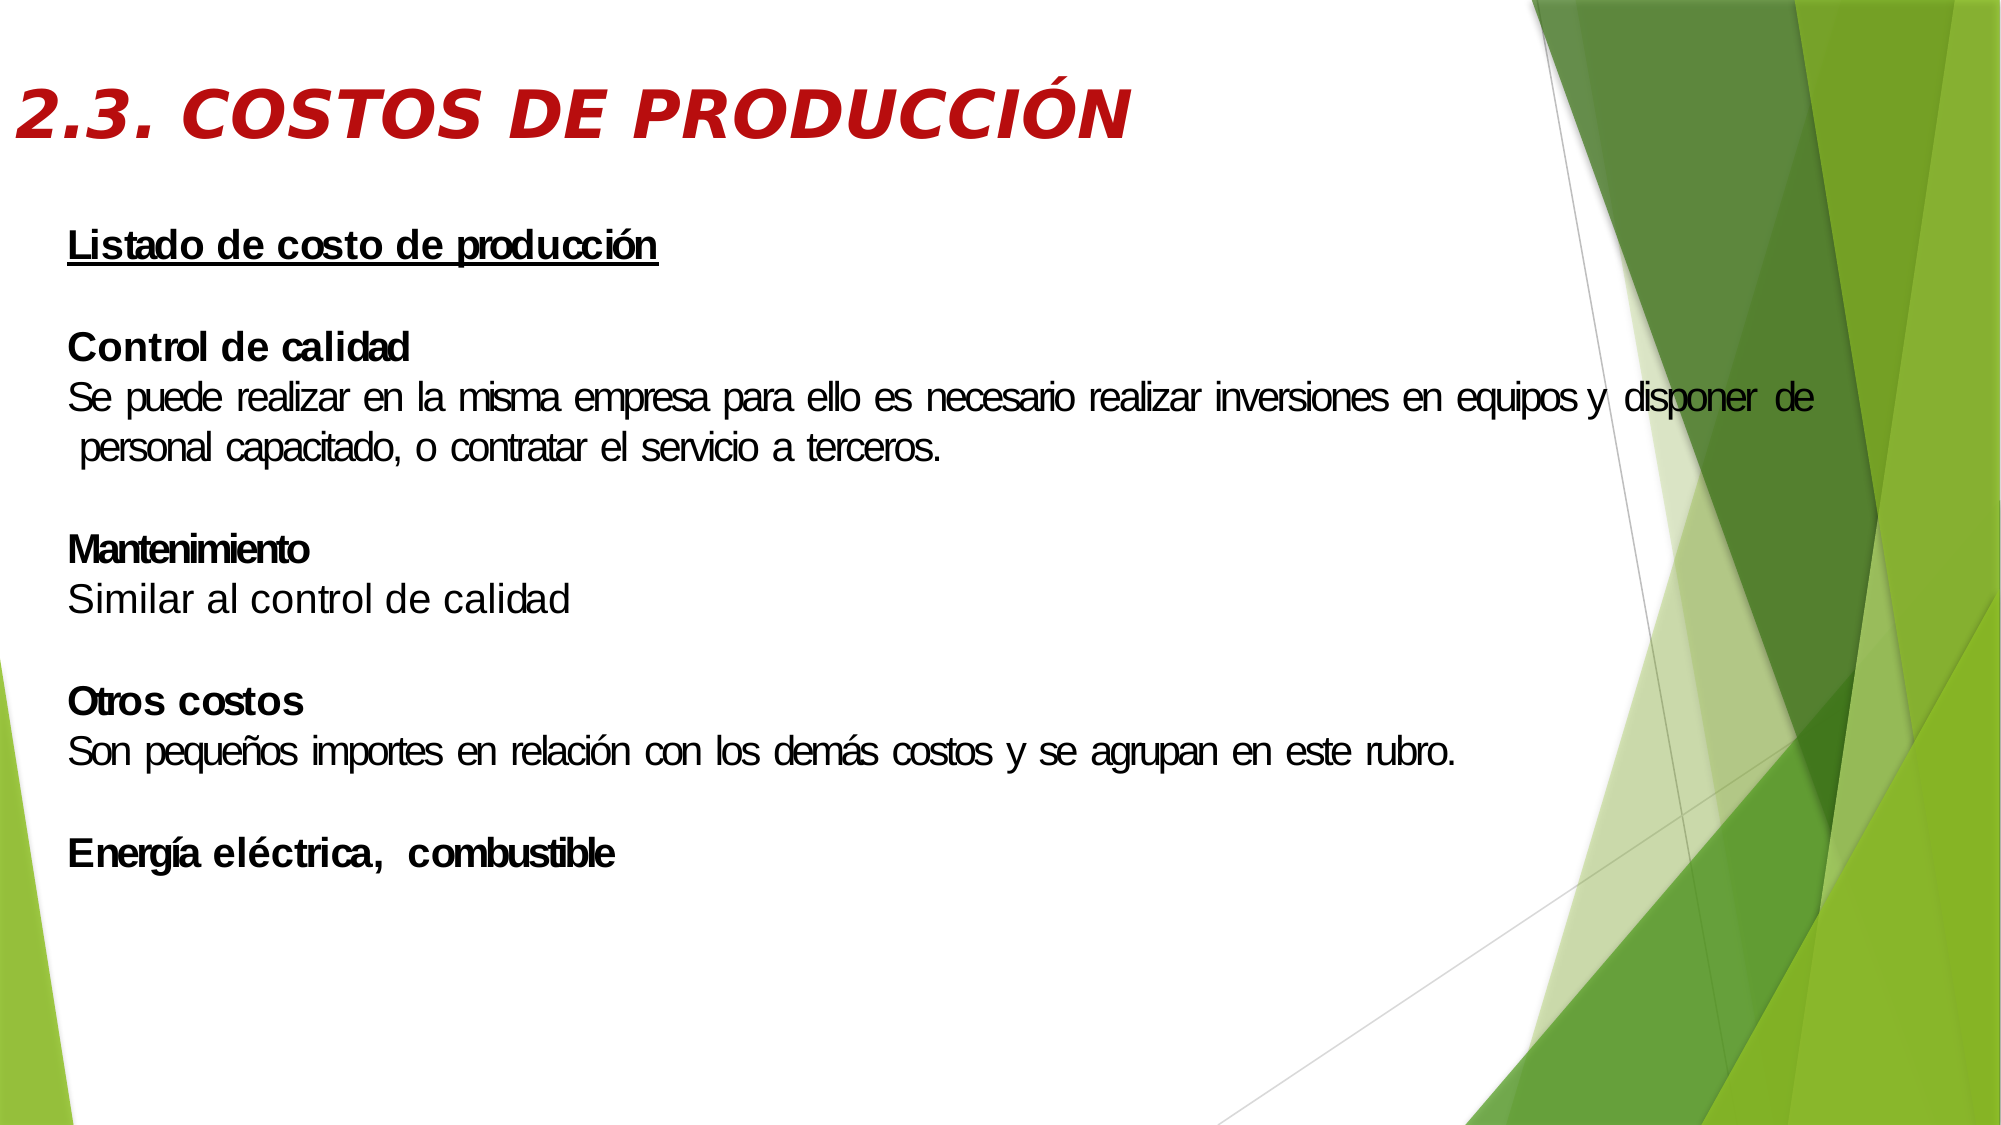

# 2.3. COSTOS DE PRODUCCIÓN
Listado de costo de producción

Control de calidad
Se puede realizar en la misma empresa para ello es necesario realizar inversiones en equipos y disponer de  personal capacitado, o contratar el servicio a terceros.

Mantenimiento
Similar al control de calidad

Otros costos
Son pequeños importes en relación con los demás costos y se agrupan en este rubro.

Energía eléctrica,  combustible